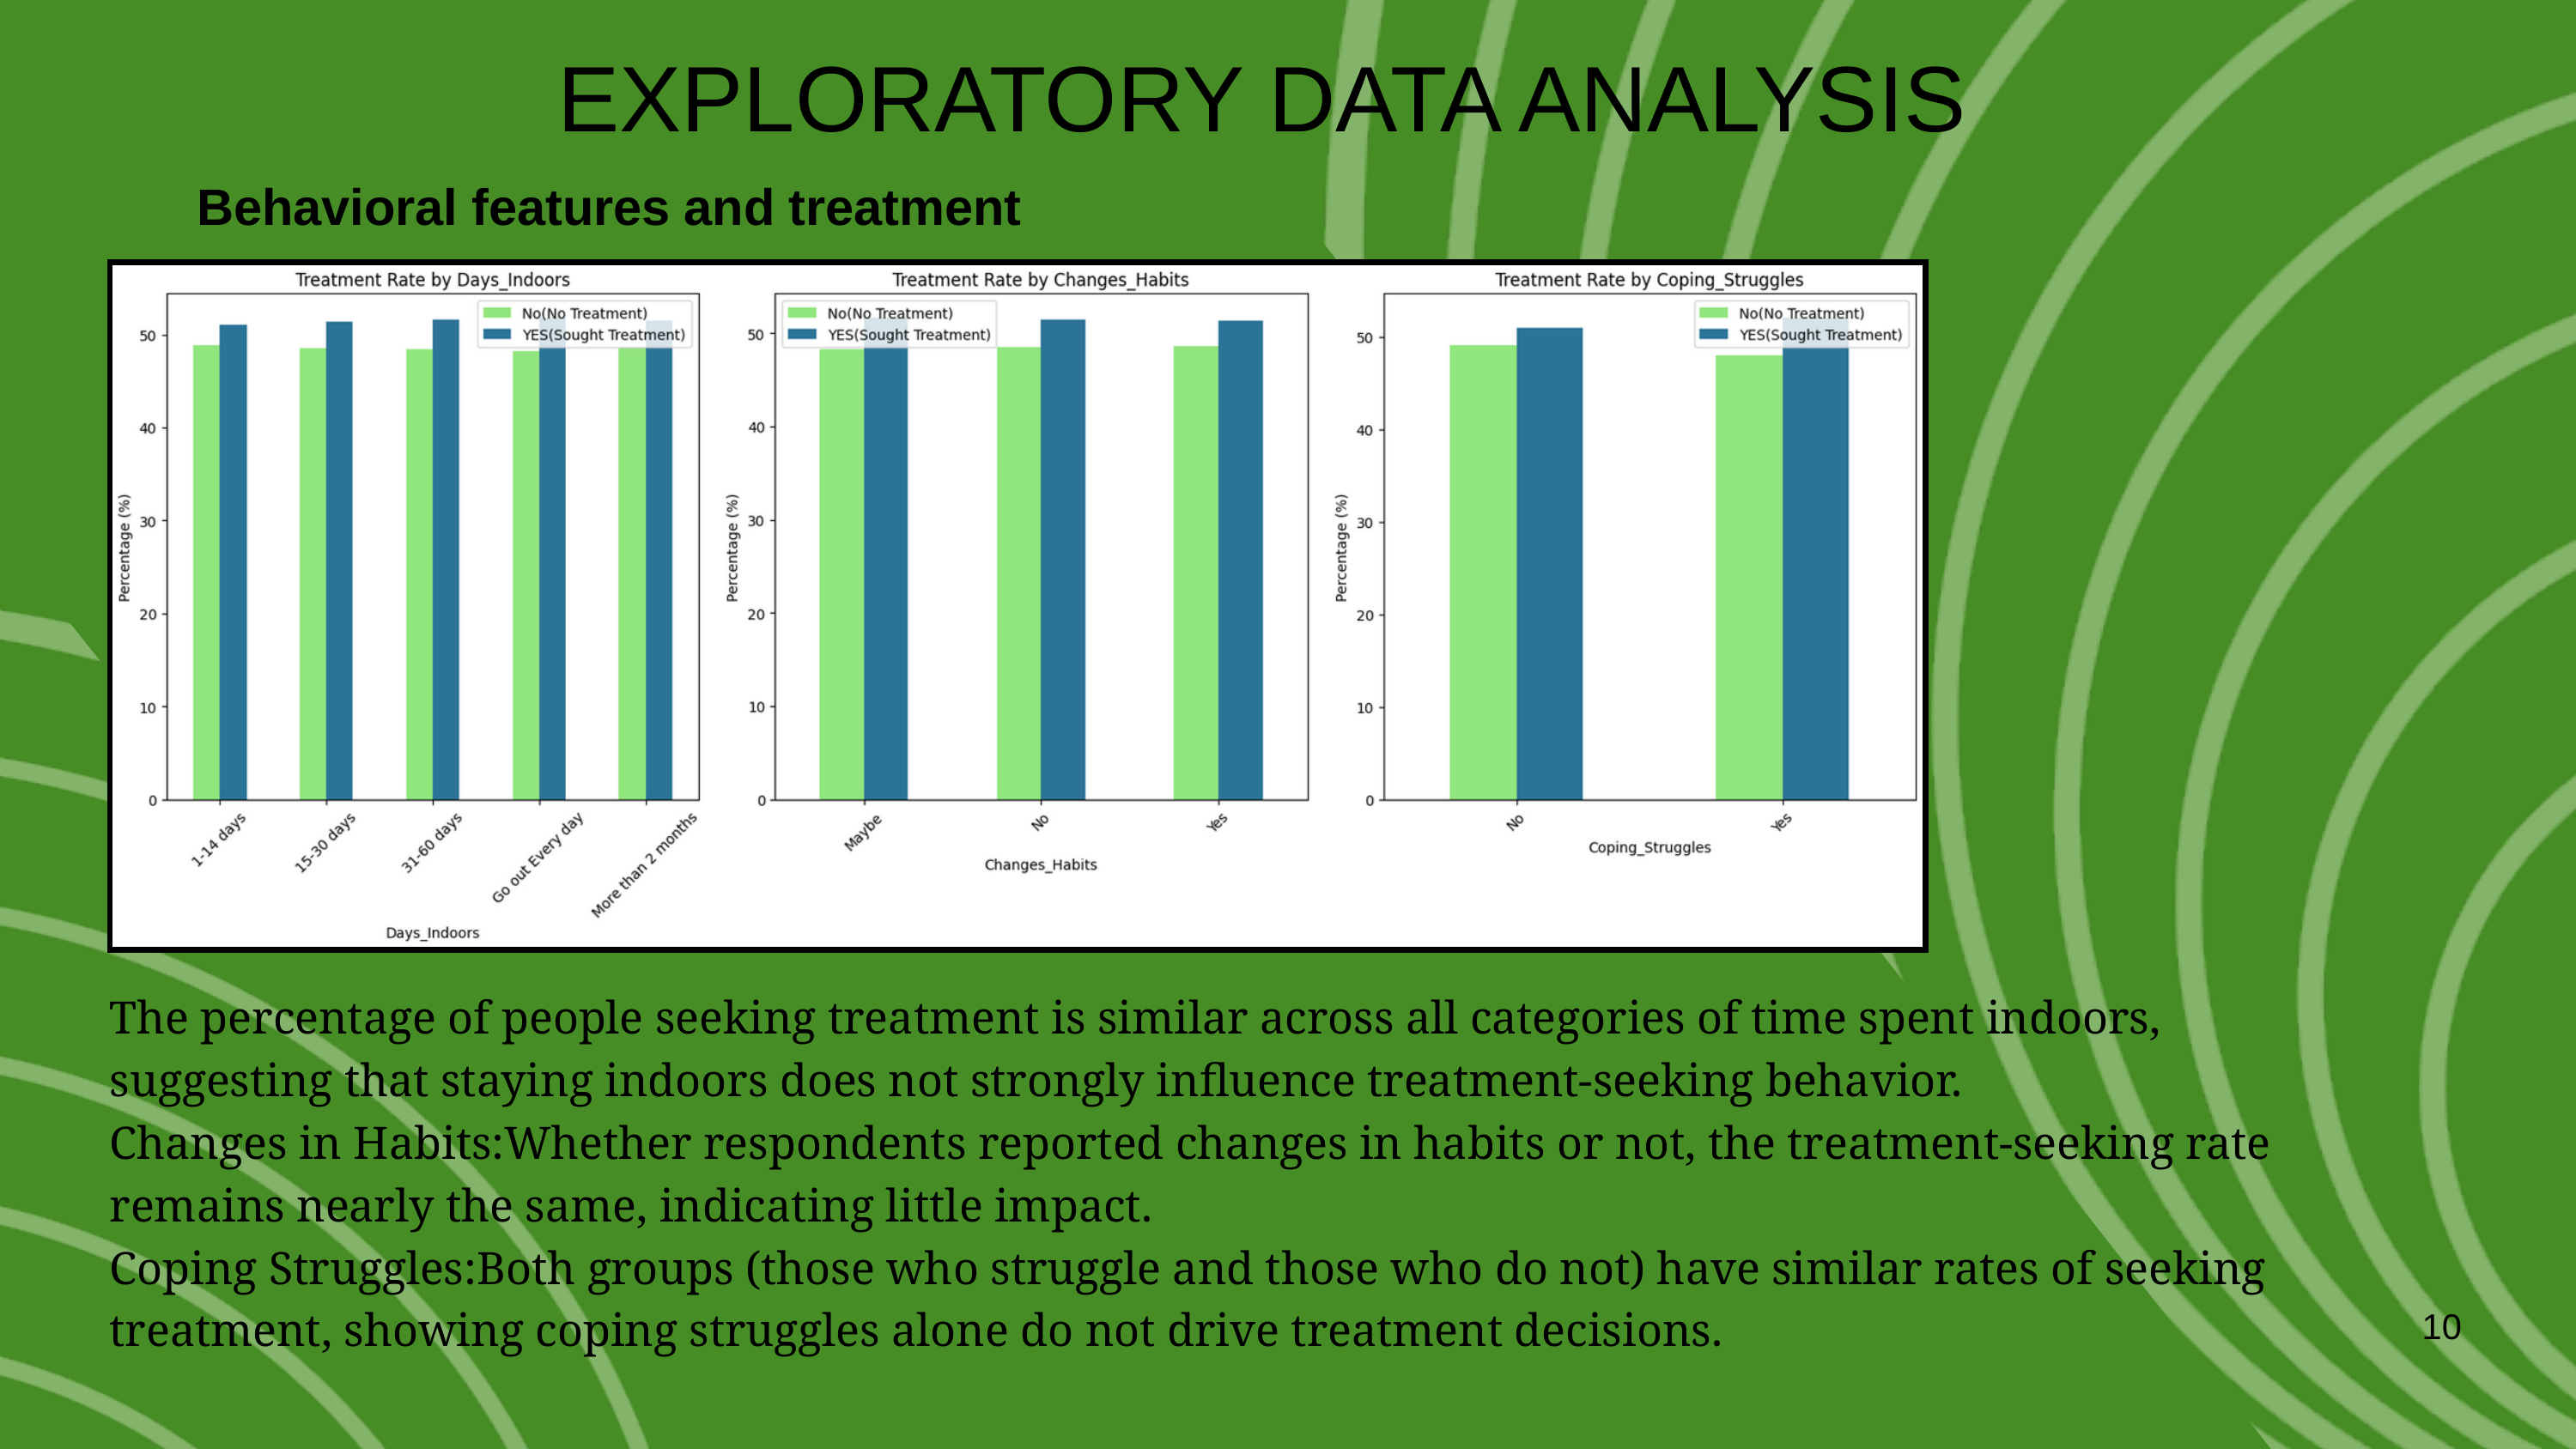

EXPLORATORY DATA ANALYSIS
 Behavioral features and treatment

The percentage of people seeking treatment is similar across all categories of time spent indoors, suggesting that staying indoors does not strongly influence treatment-seeking behavior.
Changes in Habits:Whether respondents reported changes in habits or not, the treatment-seeking rate remains nearly the same, indicating little impact.
Coping Struggles:Both groups (those who struggle and those who do not) have similar rates of seeking treatment, showing coping struggles alone do not drive treatment decisions.

10